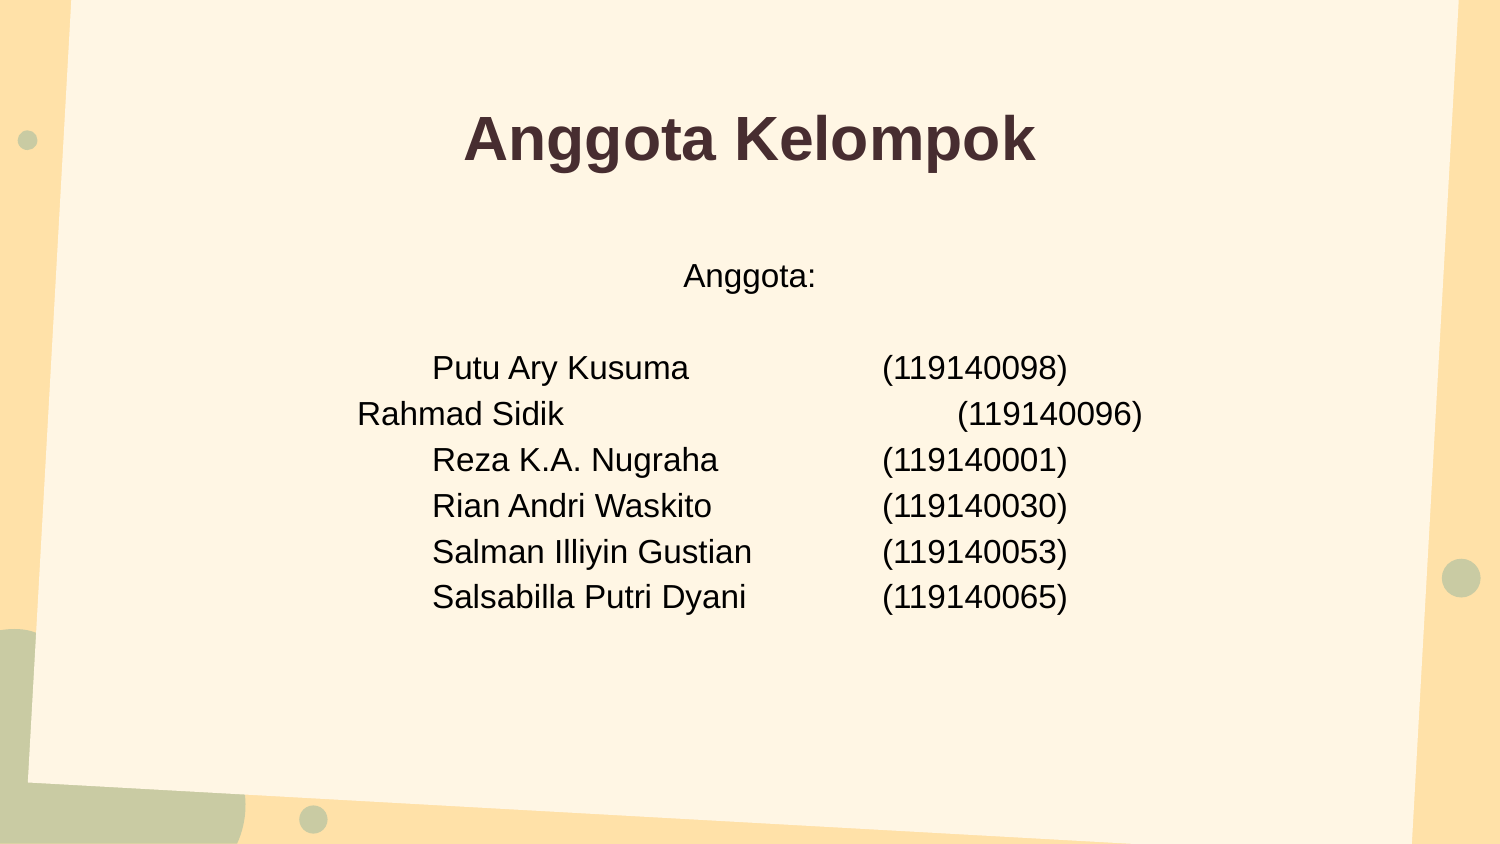

# Anggota Kelompok
Anggota:

Putu Ary Kusuma		(119140098)
Rahmad Sidik			(119140096)
Reza K.A. Nugraha 		(119140001)
Rian Andri Waskito 		(119140030)
Salman Illiyin Gustian 	(119140053)
Salsabilla Putri Dyani 	(119140065)